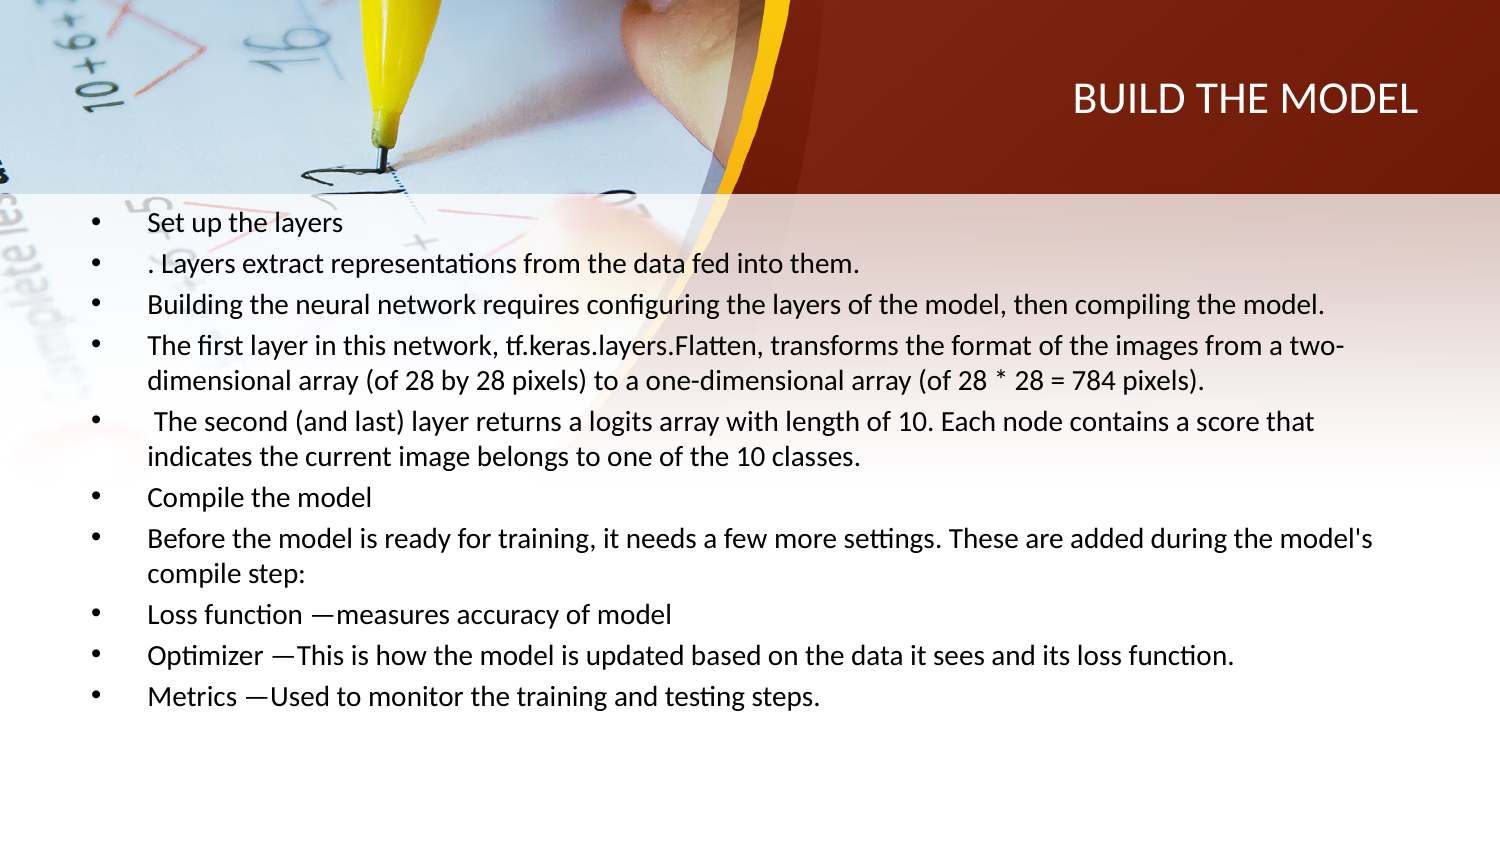

# BUILD THE MODEL
Set up the layers
. Layers extract representations from the data fed into them.
Building the neural network requires configuring the layers of the model, then compiling the model.
The first layer in this network, tf.keras.layers.Flatten, transforms the format of the images from a two-dimensional array (of 28 by 28 pixels) to a one-dimensional array (of 28 * 28 = 784 pixels).
 The second (and last) layer returns a logits array with length of 10. Each node contains a score that indicates the current image belongs to one of the 10 classes.
Compile the model
Before the model is ready for training, it needs a few more settings. These are added during the model's compile step:
Loss function —measures accuracy of model
Optimizer —This is how the model is updated based on the data it sees and its loss function.
Metrics —Used to monitor the training and testing steps.